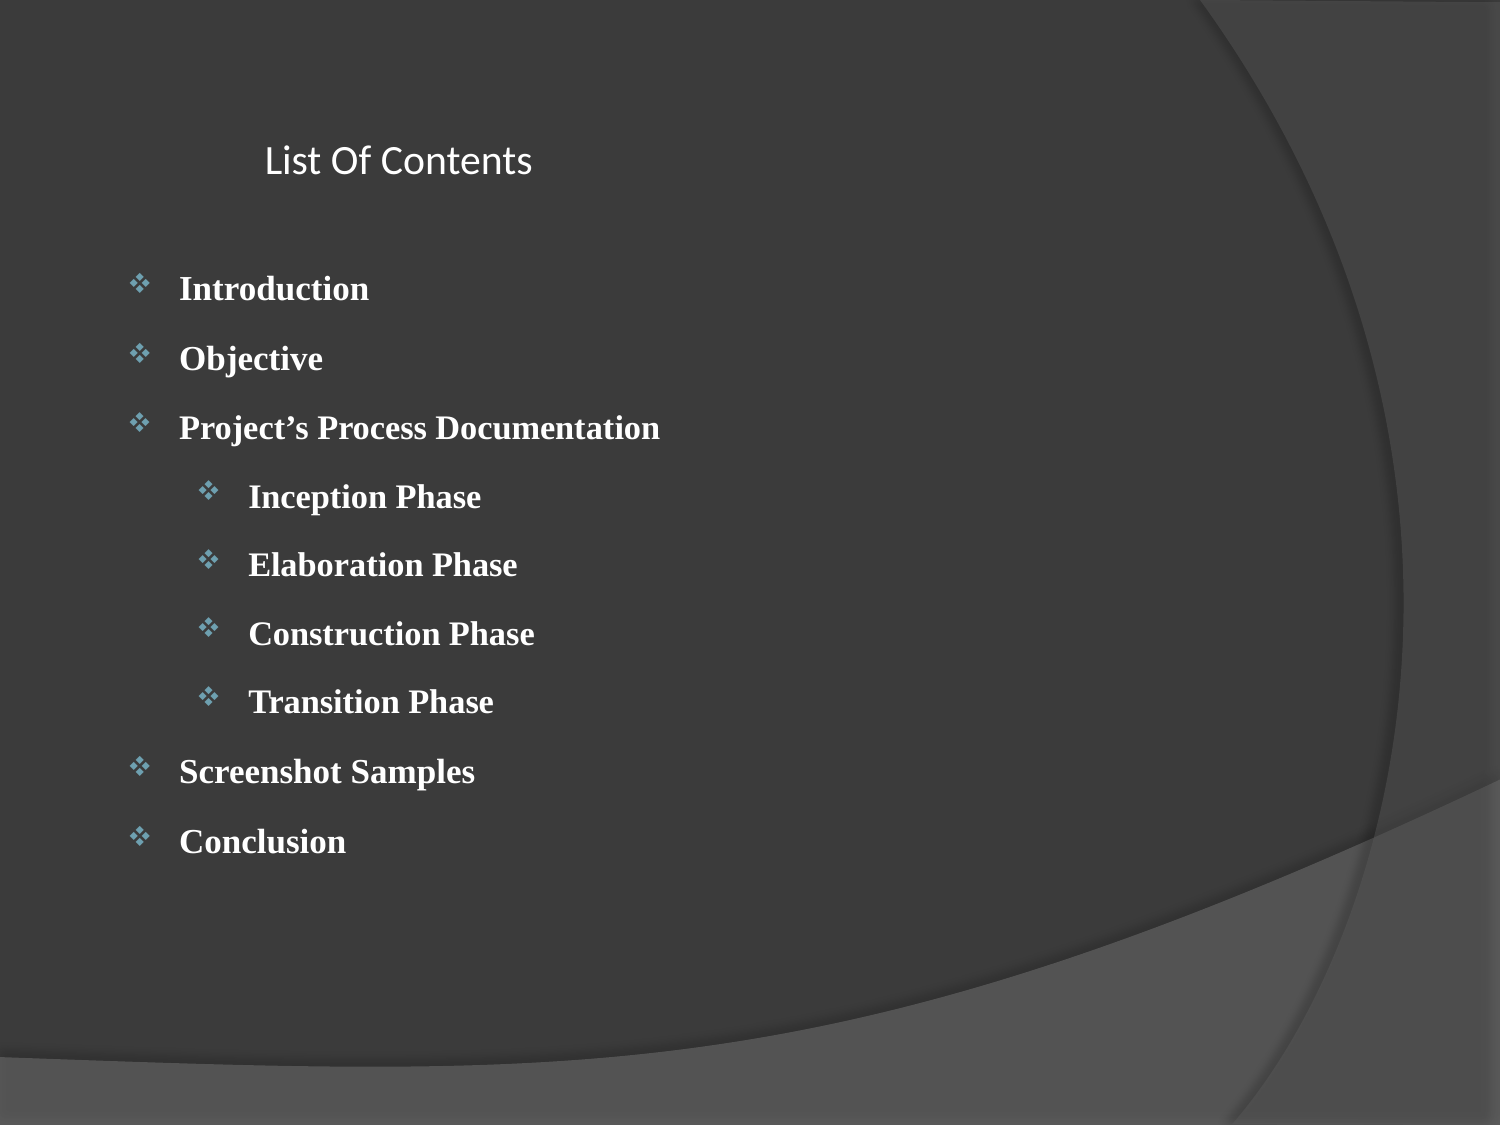

List Of Contents
Introduction
Objective
Project’s Process Documentation
Inception Phase
Elaboration Phase
Construction Phase
Transition Phase
Screenshot Samples
Conclusion